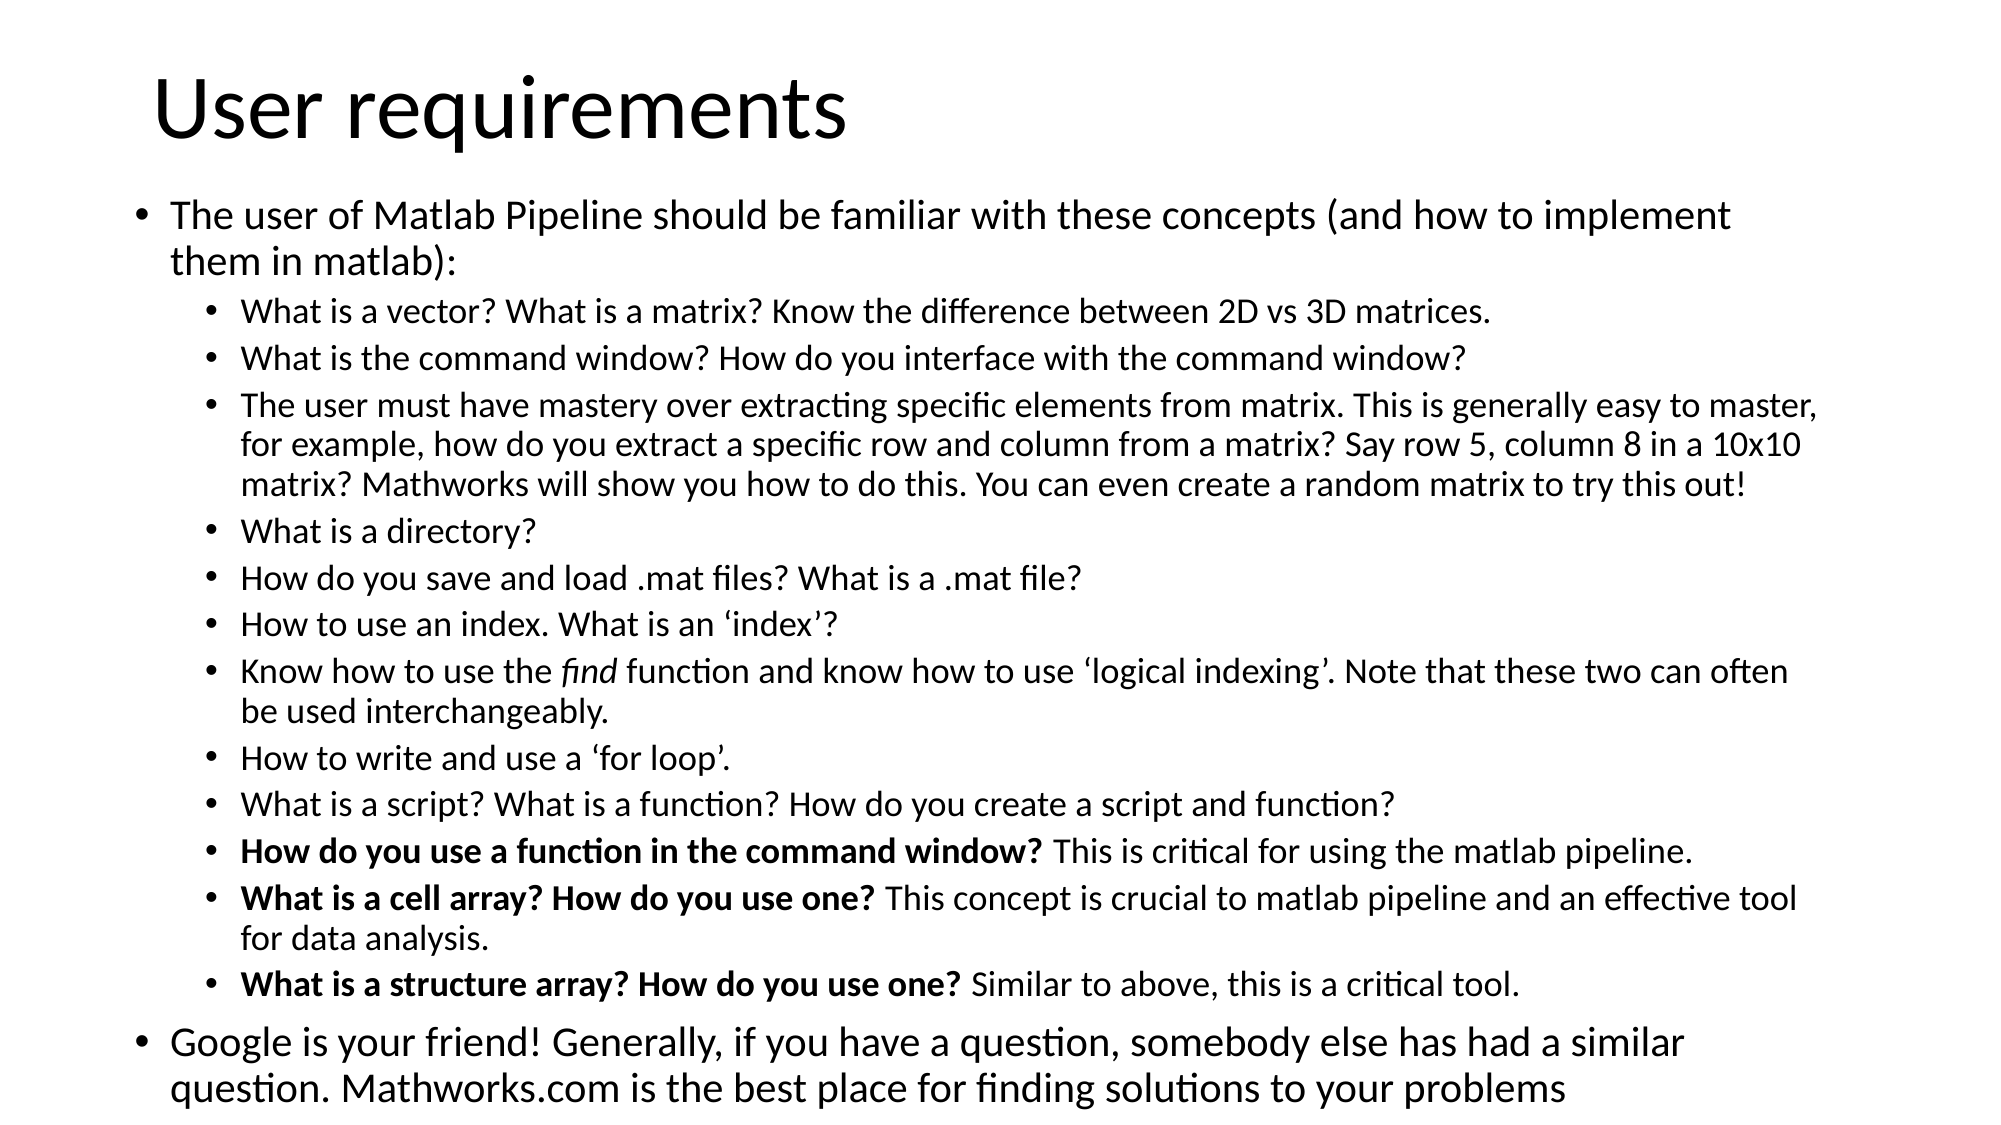

# User requirements
The user of Matlab Pipeline should be familiar with these concepts (and how to implement them in matlab):
What is a vector? What is a matrix? Know the difference between 2D vs 3D matrices.
What is the command window? How do you interface with the command window?
The user must have mastery over extracting specific elements from matrix. This is generally easy to master, for example, how do you extract a specific row and column from a matrix? Say row 5, column 8 in a 10x10 matrix? Mathworks will show you how to do this. You can even create a random matrix to try this out!
What is a directory?
How do you save and load .mat files? What is a .mat file?
How to use an index. What is an ‘index’?
Know how to use the find function and know how to use ‘logical indexing’. Note that these two can often be used interchangeably.
How to write and use a ‘for loop’.
What is a script? What is a function? How do you create a script and function?
How do you use a function in the command window? This is critical for using the matlab pipeline.
What is a cell array? How do you use one? This concept is crucial to matlab pipeline and an effective tool for data analysis.
What is a structure array? How do you use one? Similar to above, this is a critical tool.
Google is your friend! Generally, if you have a question, somebody else has had a similar question. Mathworks.com is the best place for finding solutions to your problems